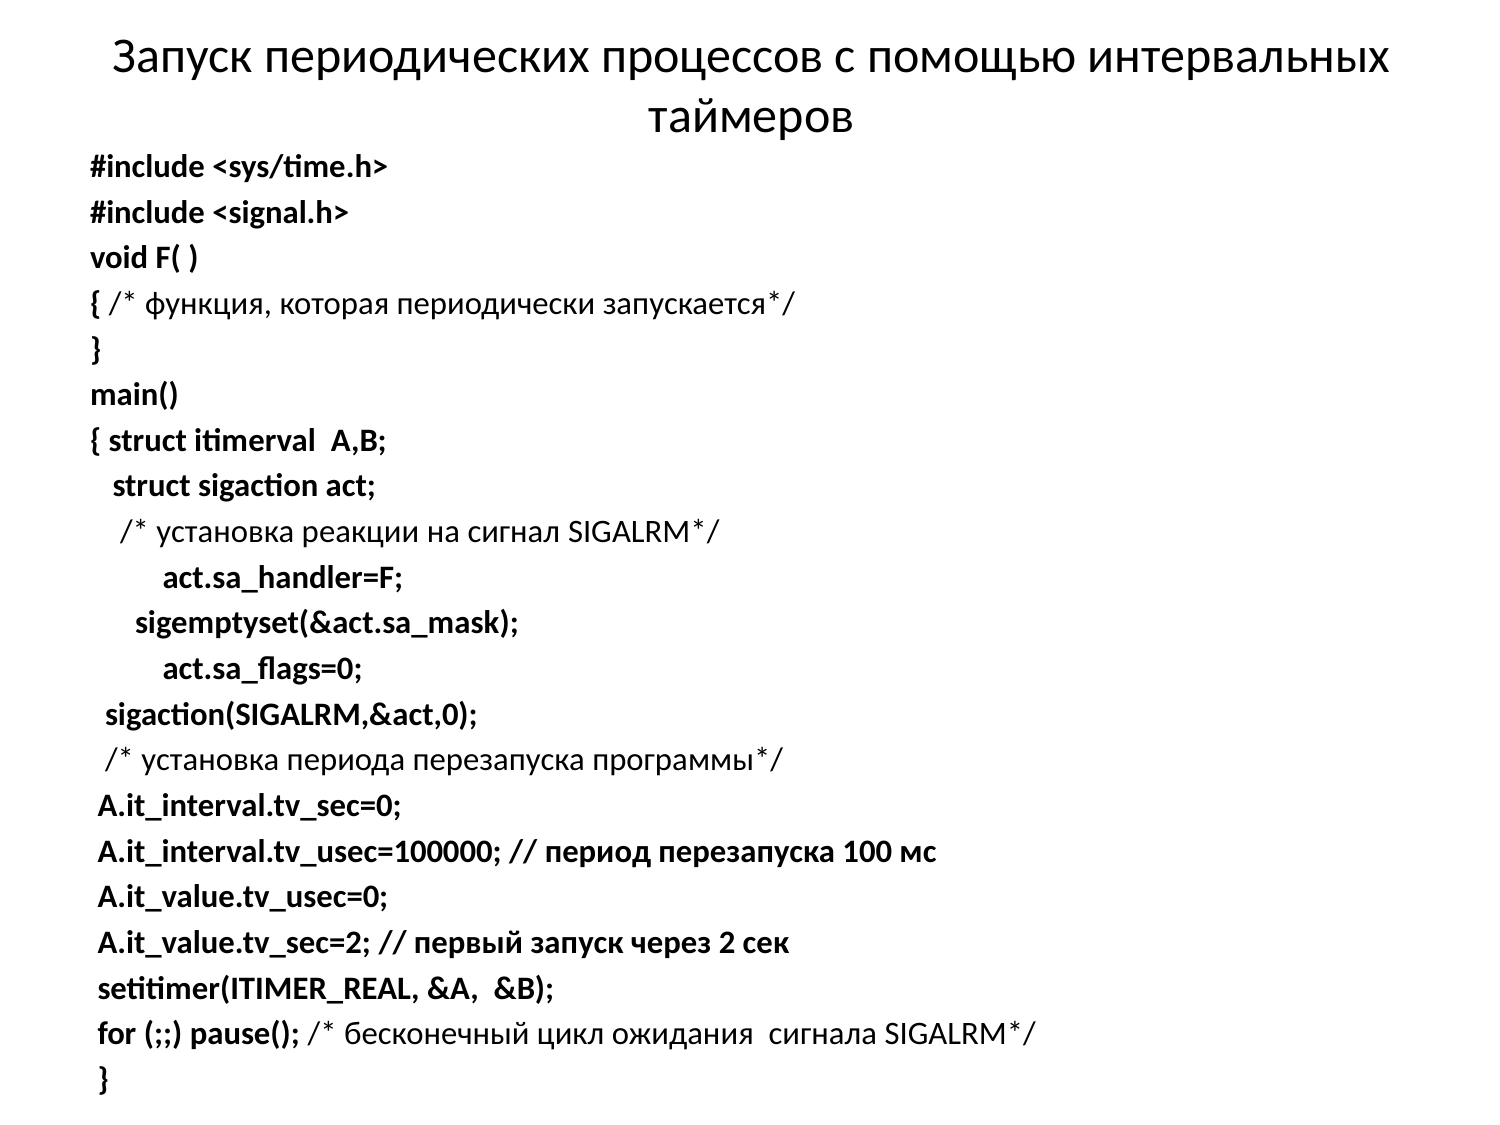

# Запуск периодических процессов с помощью интервальных таймеров
#include <sys/time.h>
#include <signal.h>
void F( )
{ /* функция, которая периодически запускается*/
}
main()
{ struct itimerval  A,B;
   struct sigaction act;
    /* установка реакции на сигнал SIGALRM*/
	   act.sa_handler=F;
      sigemptyset(&act.sa_mask);
	   act.sa_flags=0;
  sigaction(SIGALRM,&act,0);
  /* установка периода перезапуска программы*/
 A.it_interval.tv_sec=0;
 A.it_interval.tv_usec=100000; // период перезапуска 100 мс
 A.it_value.tv_usec=0;
 A.it_value.tv_sec=2; // первый запуск через 2 сек
 setitimer(ITIMER_REAL, &A,  &B);
 for (;;) pause(); /* бесконечный цикл ожидания  сигнала SIGALRM*/
 }